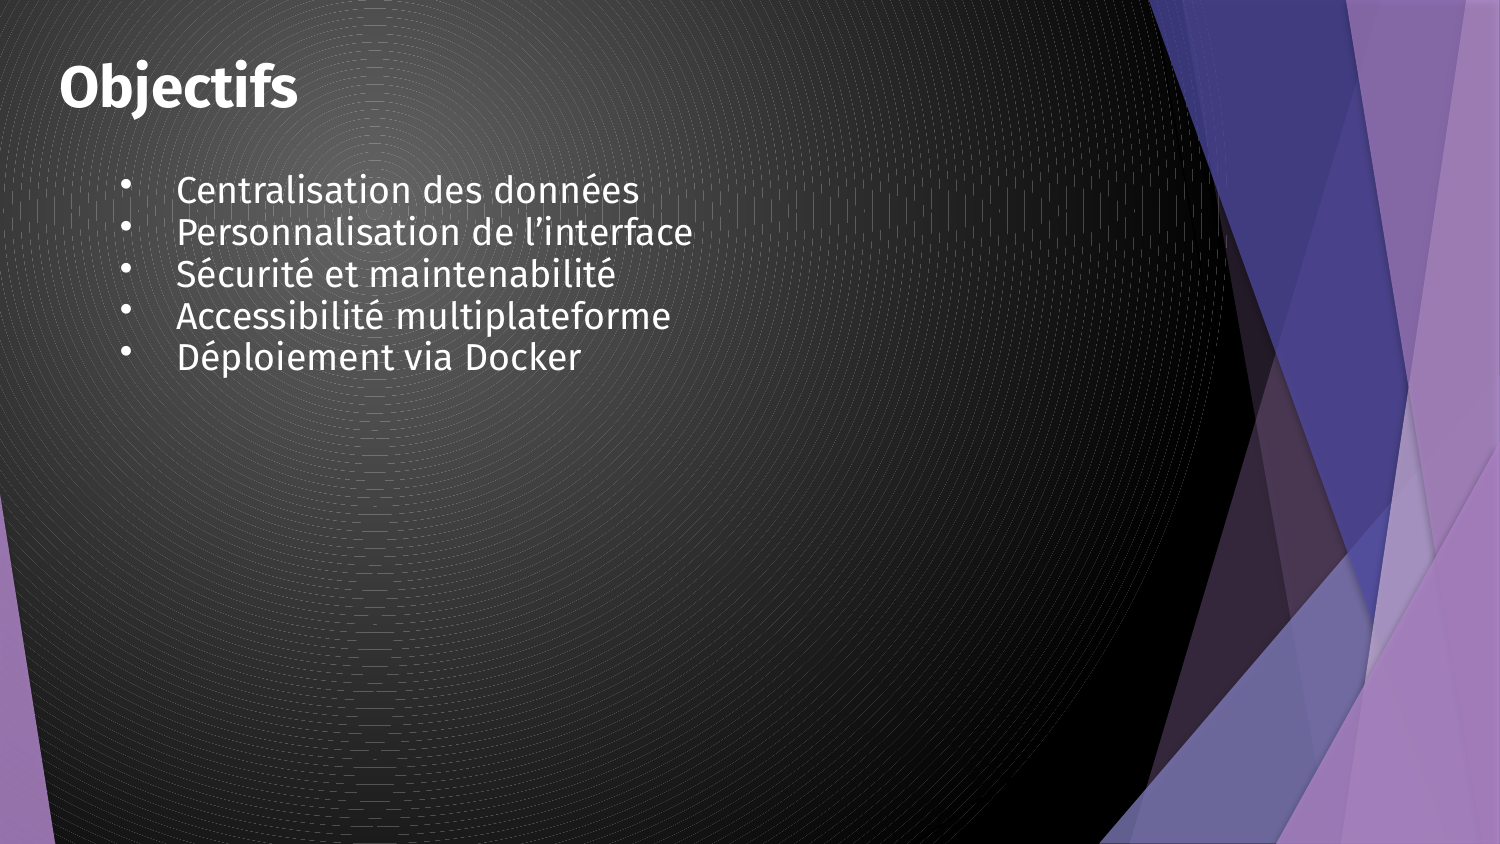

Objectifs
Centralisation des données
Personnalisation de l’interface
Sécurité et maintenabilité
Accessibilité multiplateforme
Déploiement via Docker